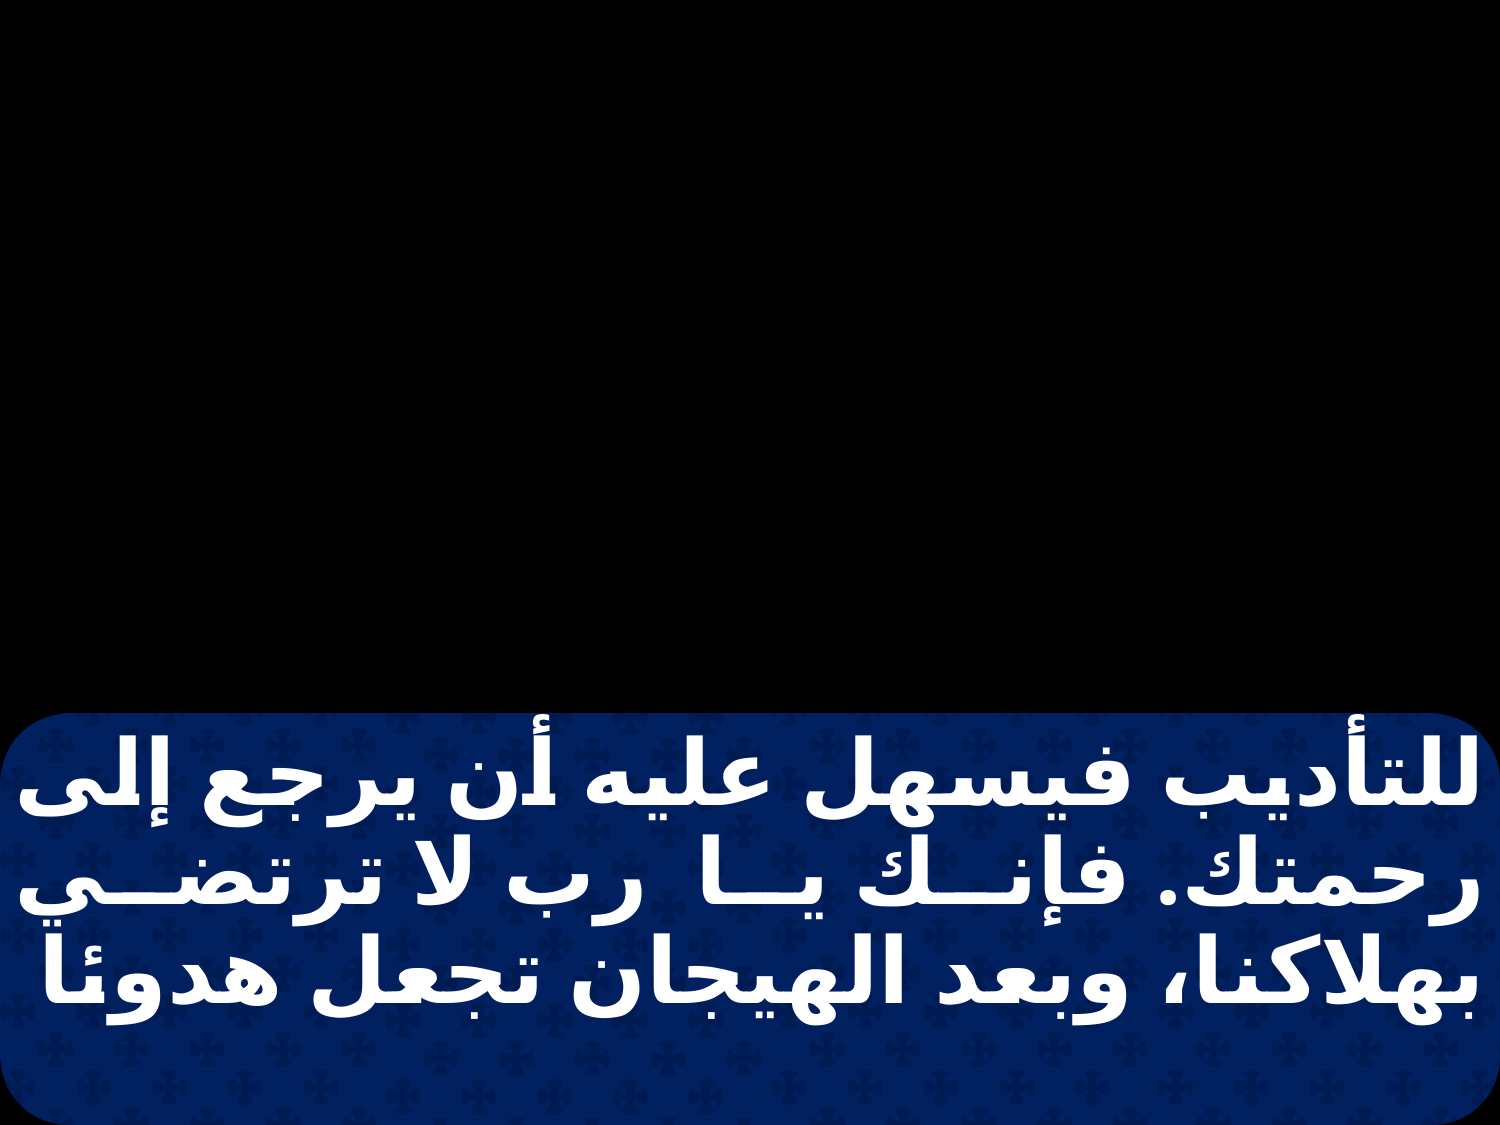

للتأديب فيسهل عليه أن يرجع إلى رحمتك. فإنك يا  رب لا ترتضي بهلاكنا، وبعد الهيجان تجعل هدوئا